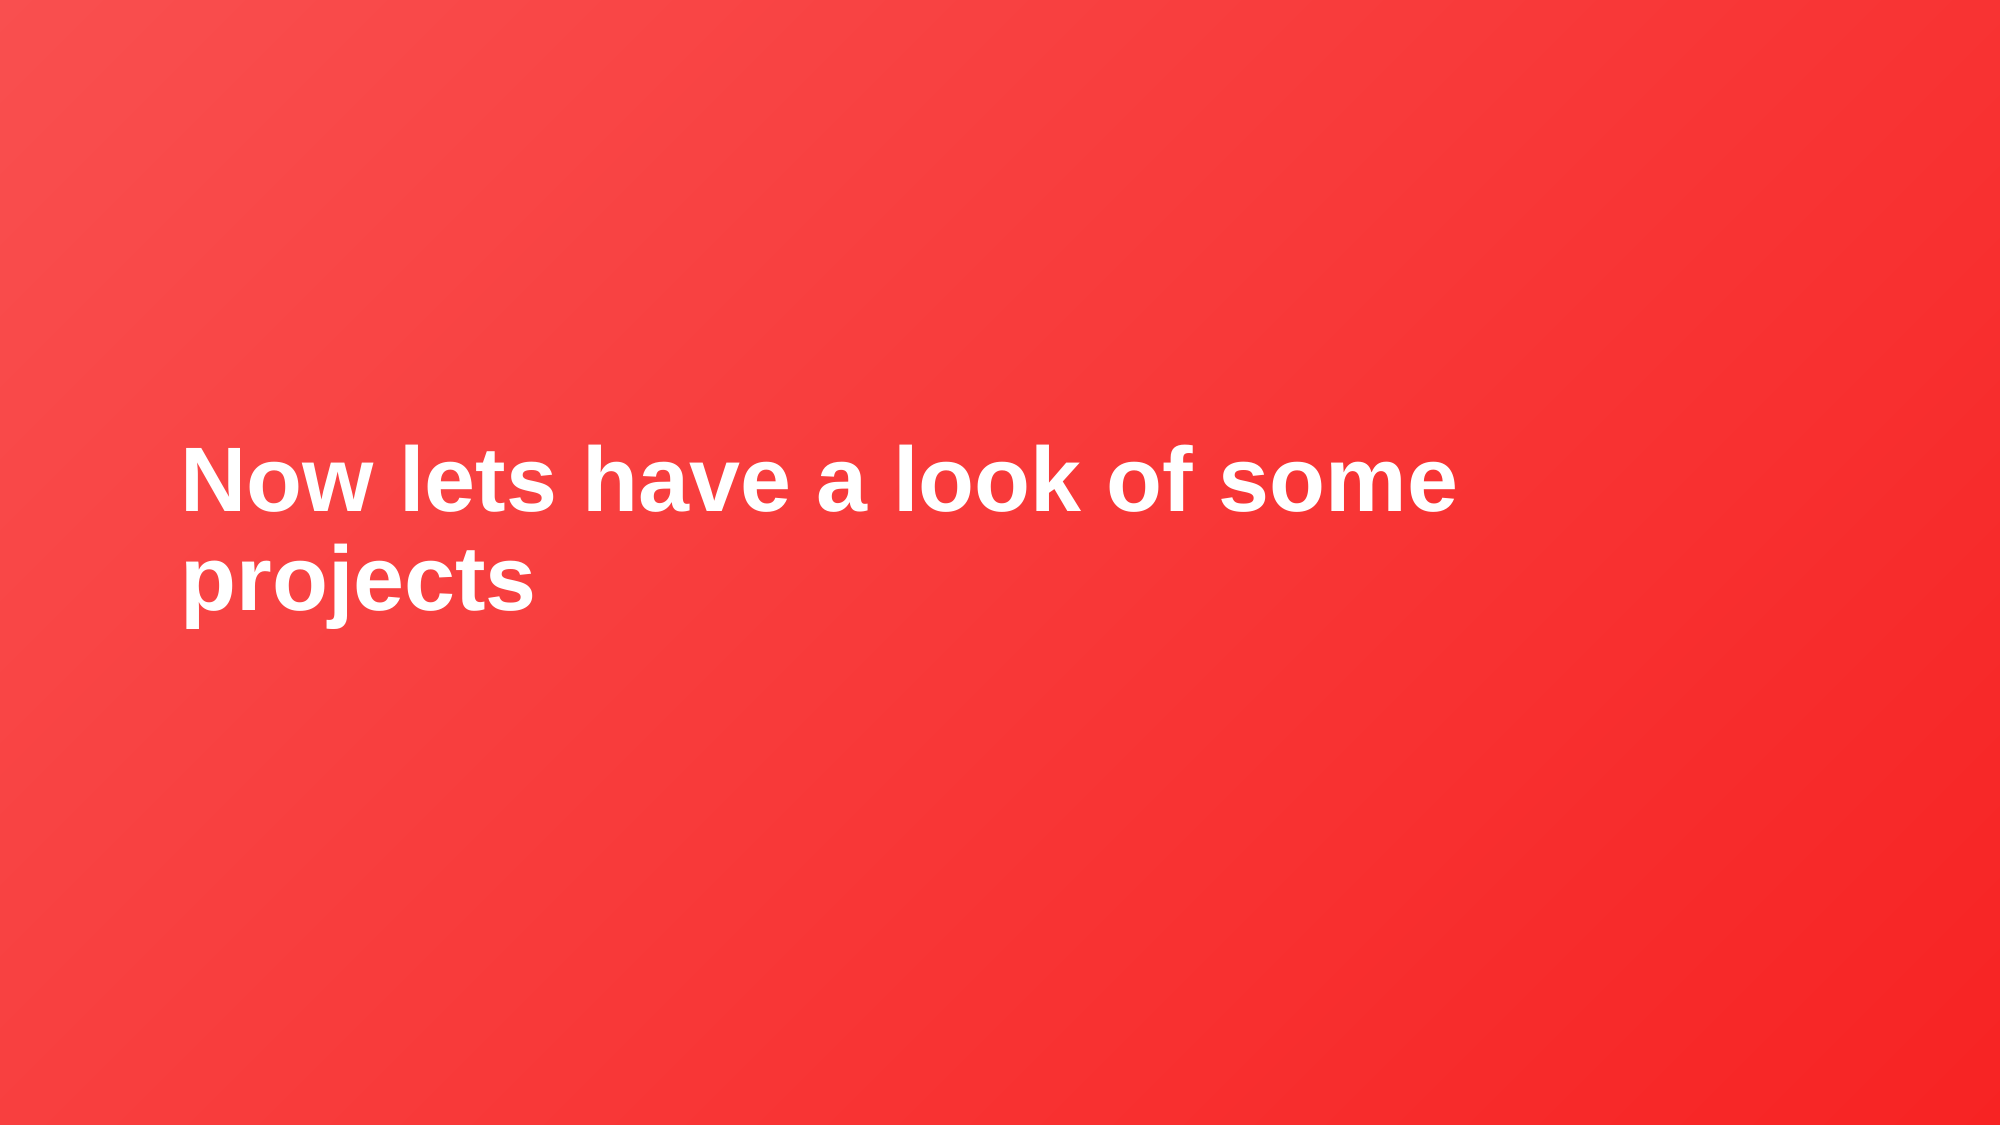

# Now lets have a look of some projects